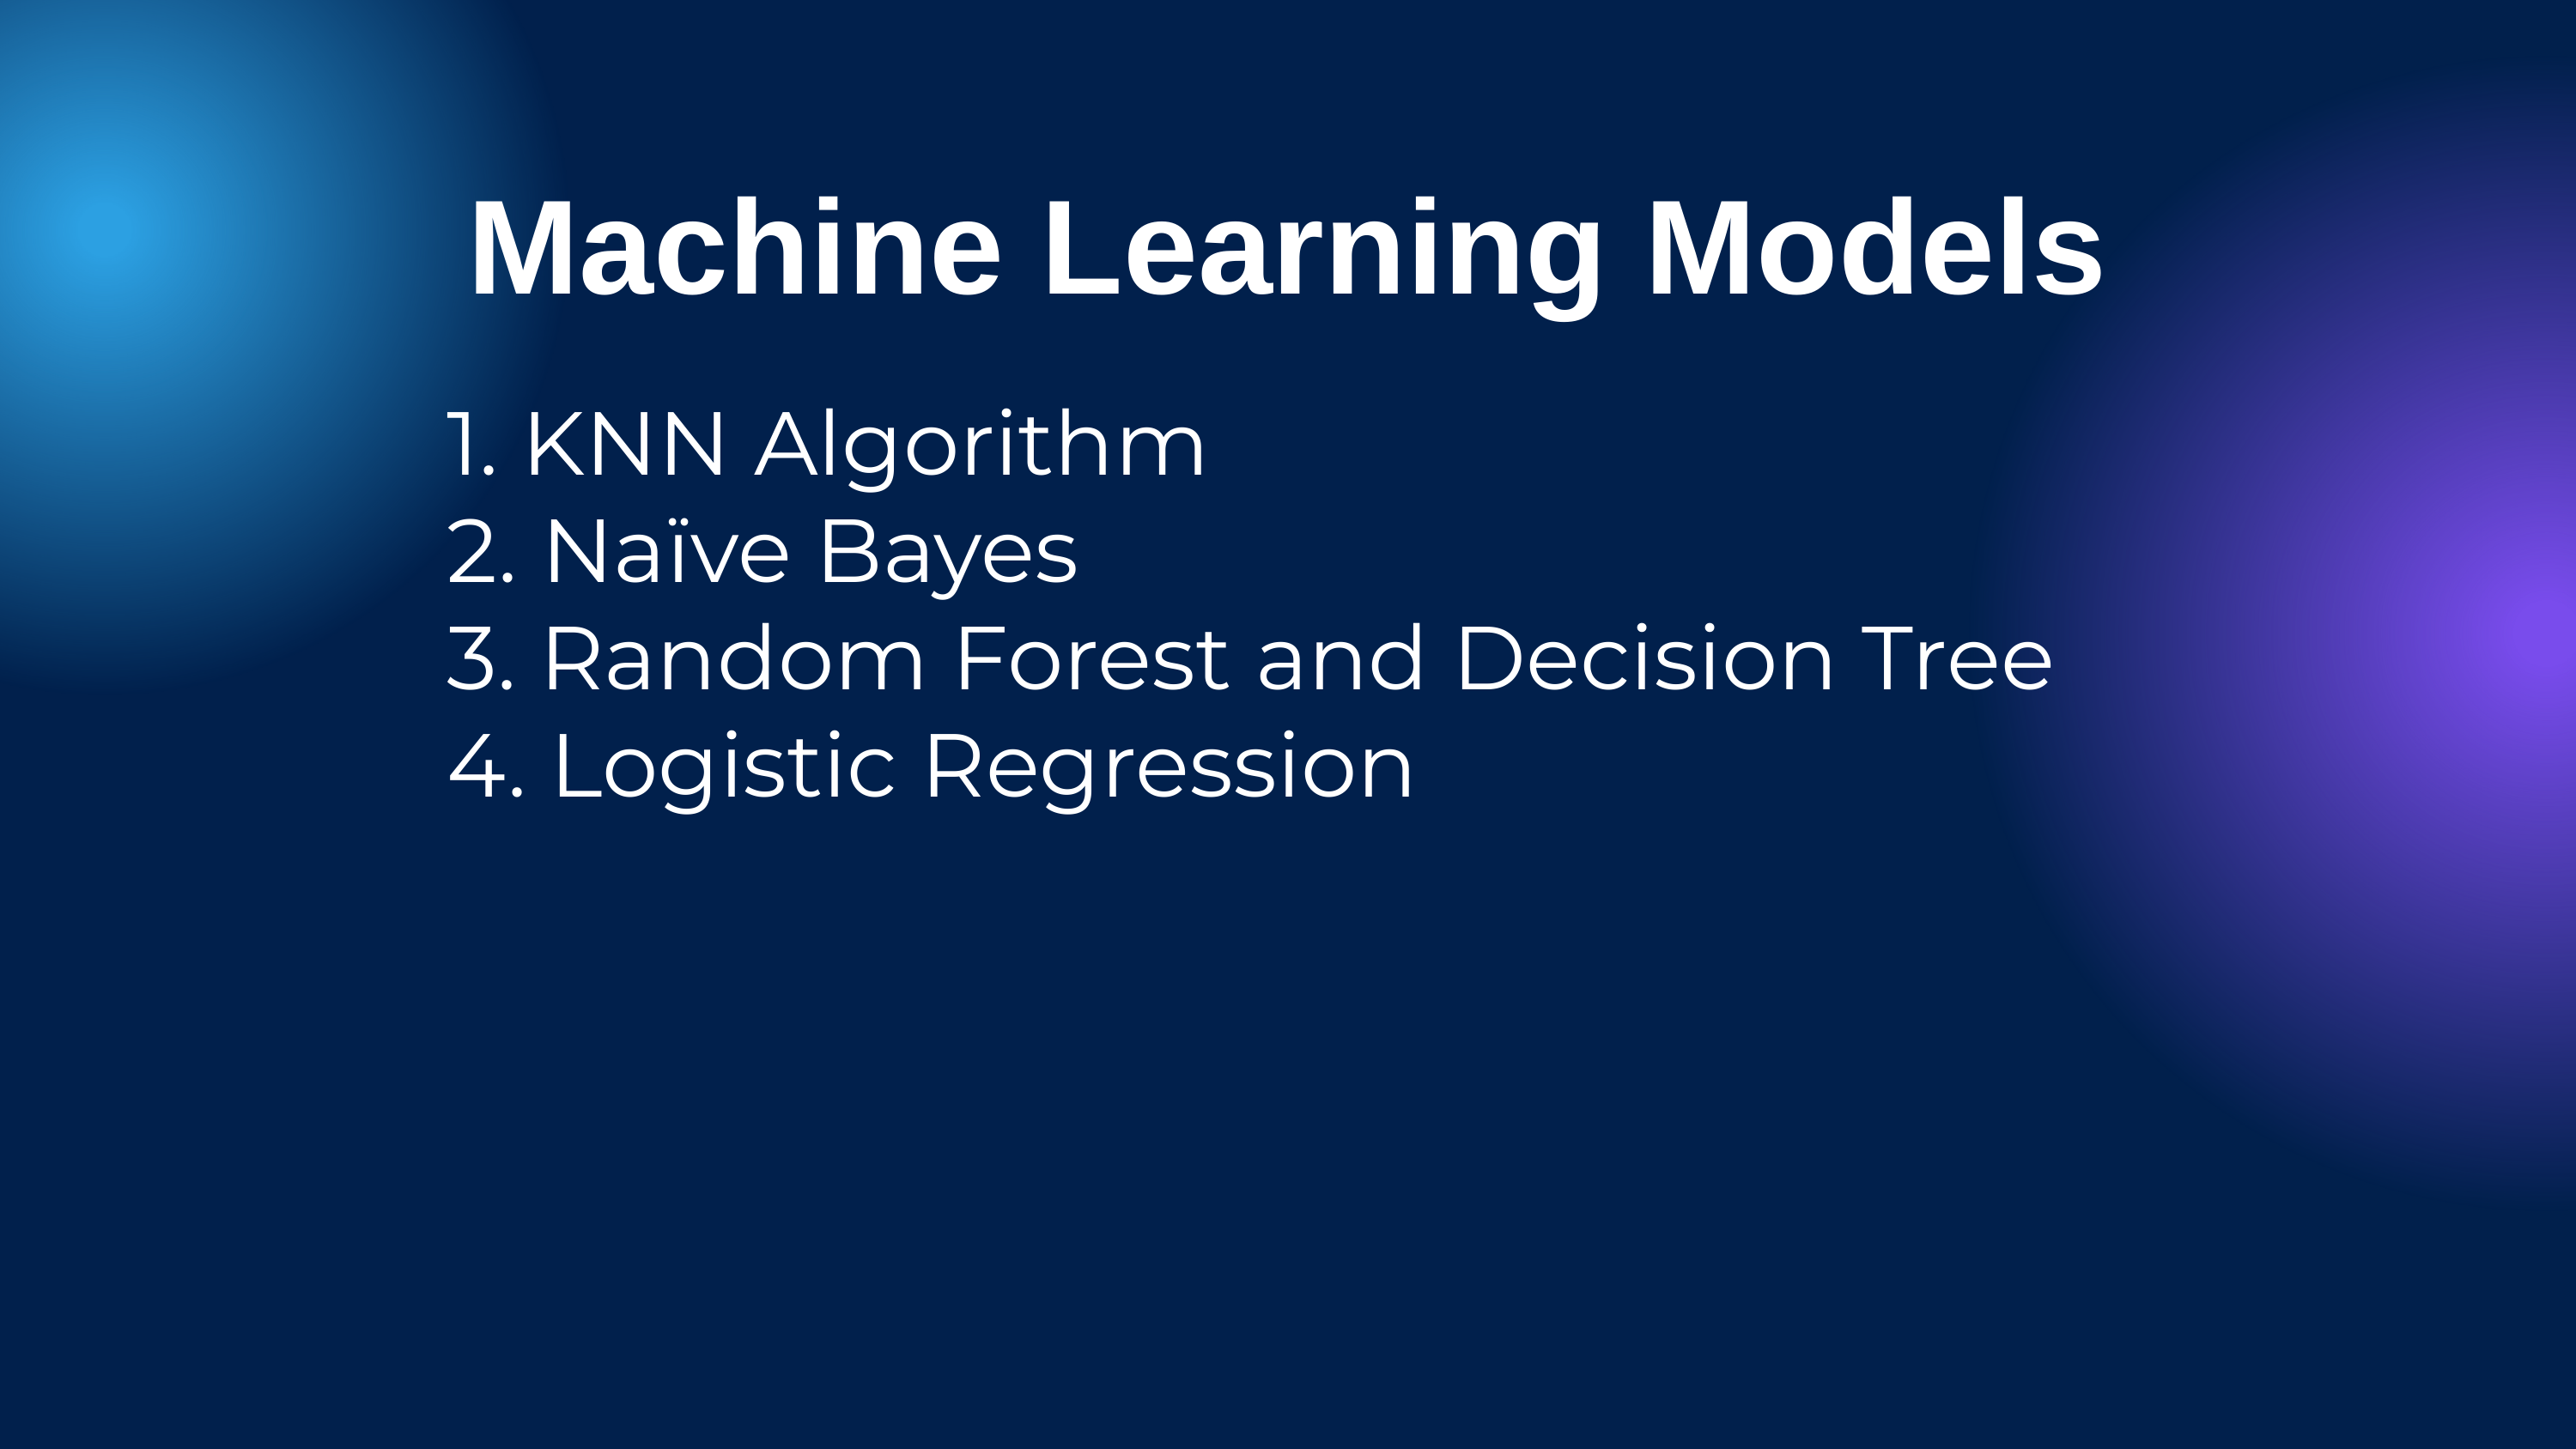

Machine Learning Models
1. KNN Algorithm
2. Naïve Bayes
3. Random Forest and Decision Tree
4. Logistic Regression